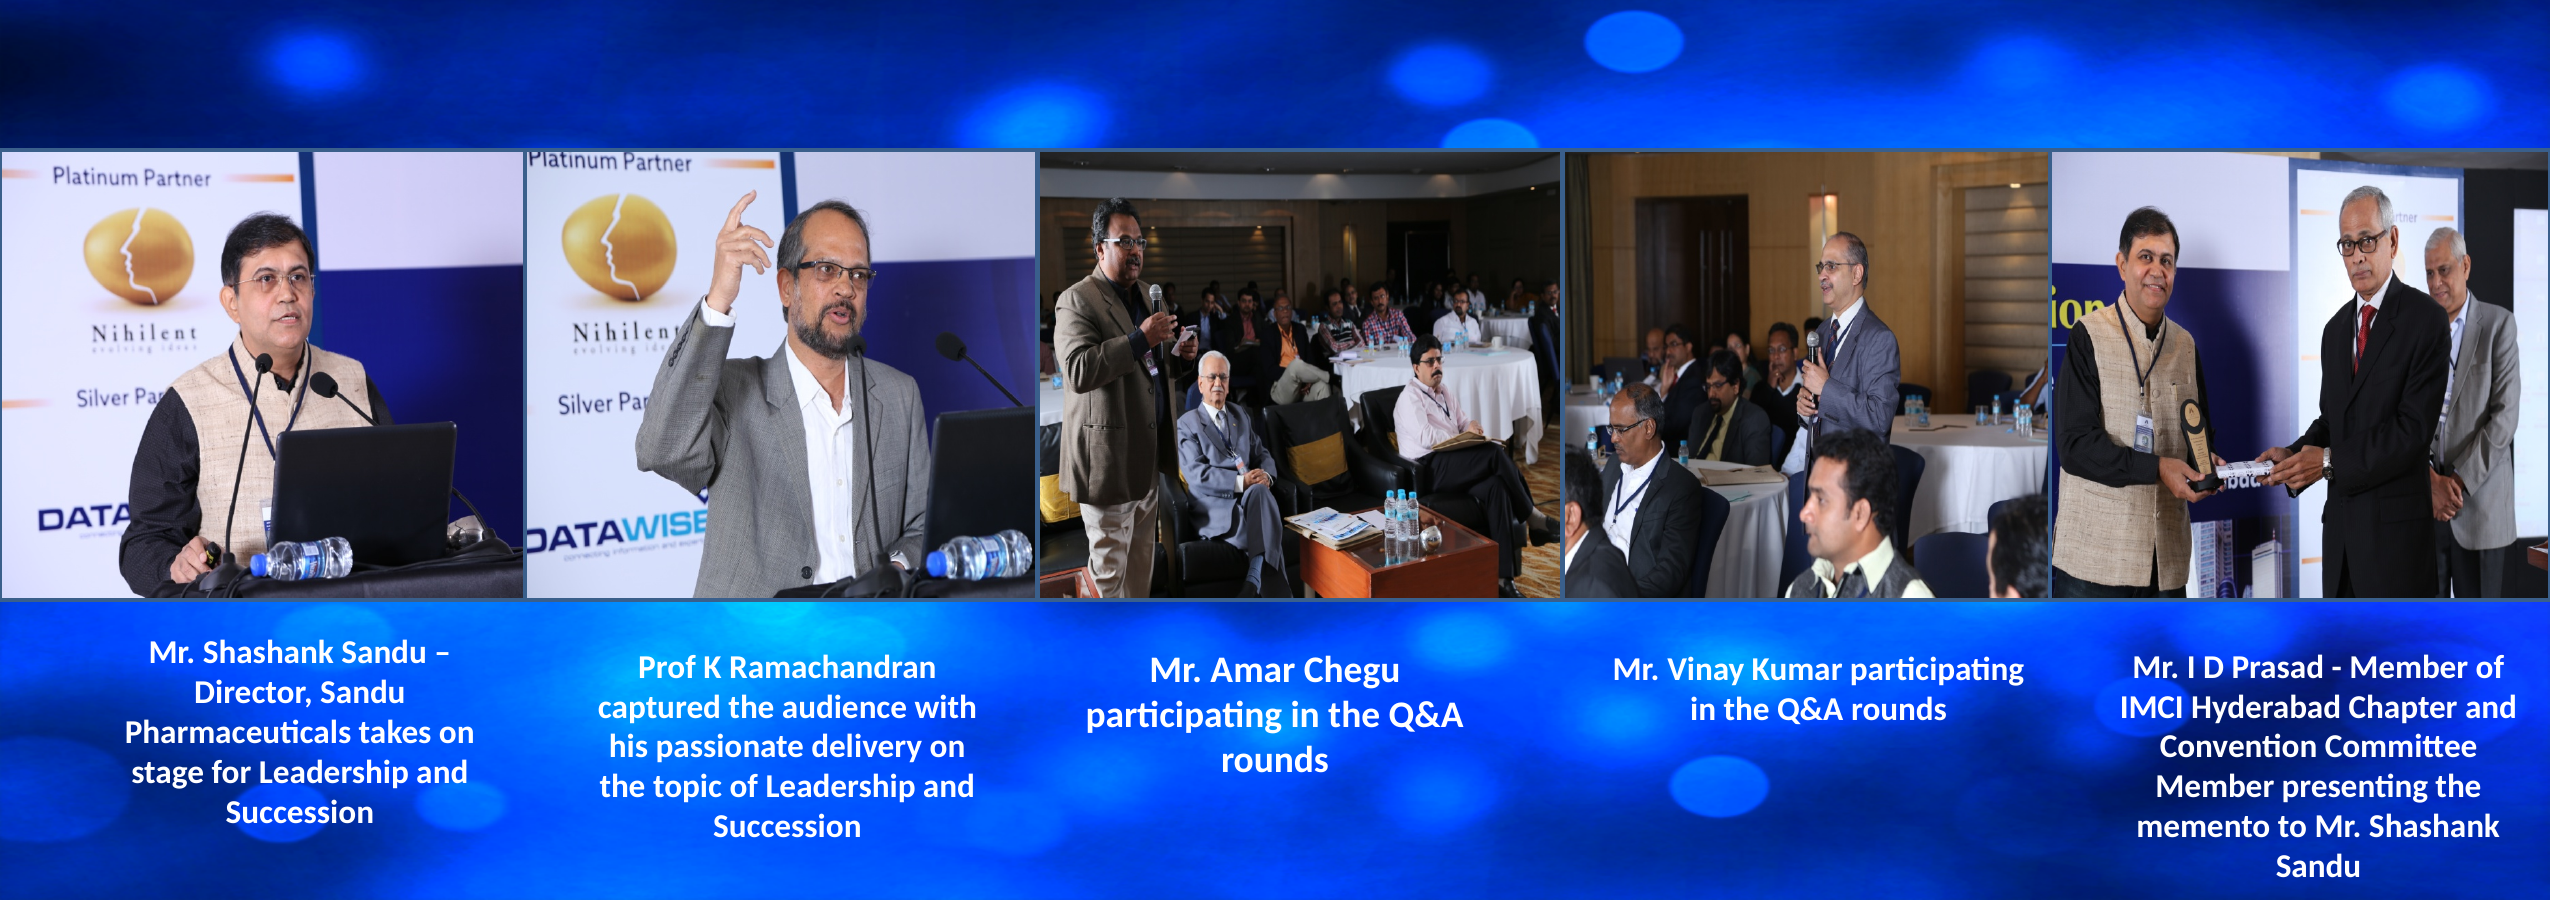

Mr. Vinay Kumar participating in the Q&A rounds
Mr. Shashank Sandu – Director, Sandu Pharmaceuticals takes on stage for Leadership and Succession
Prof K Ramachandran captured the audience with his passionate delivery on the topic of Leadership and Succession
Mr. Amar Chegu participating in the Q&A rounds
Mr. I D Prasad - Member of IMCI Hyderabad Chapter and Convention Committee Member presenting the memento to Mr. Shashank Sandu